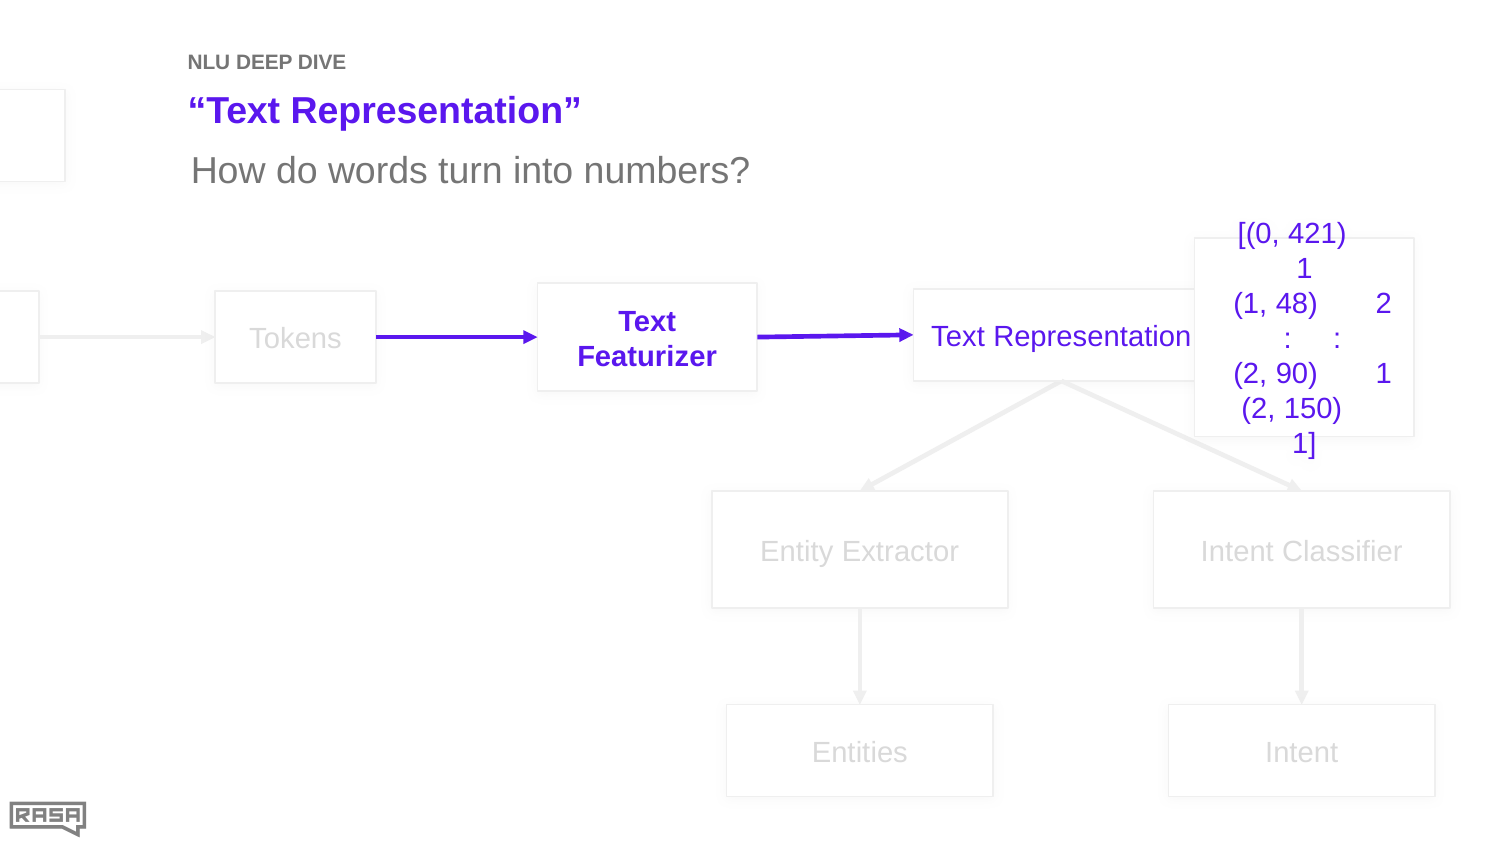

NLU DEEP DIVE
# “Text Representation”
Raw Text
How do words turn into numbers?

  [(0, 421)      1
  (1, 48)       2
  :     :
  (2, 90)       1
  (2, 150)      1]
Text Featurizer
Text Representation
Tokenizer
Tokens
Entity Extractor
Intent Classifier
Entities
Intent